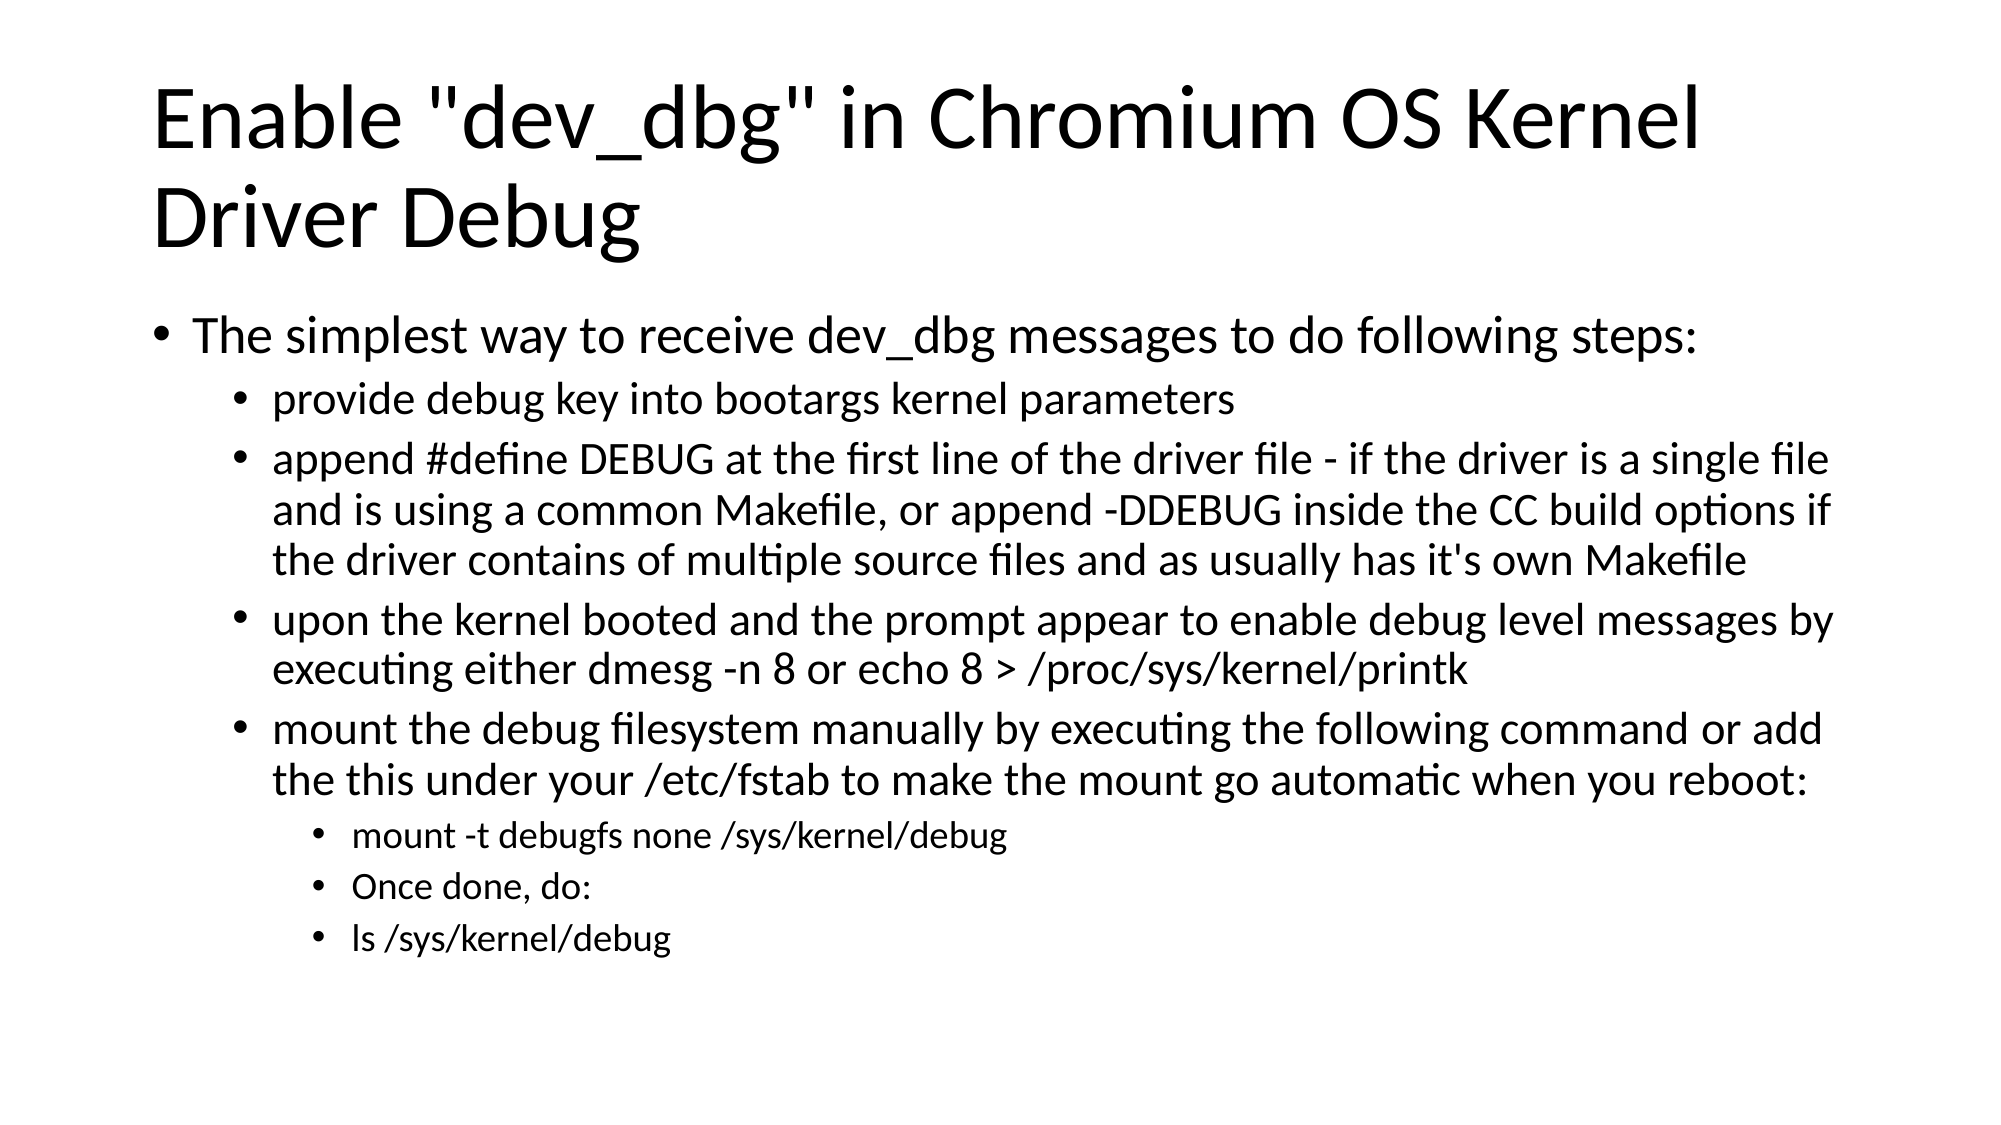

# Enable "dev_dbg" in Chromium OS Kernel Driver Debug
The simplest way to receive dev_dbg messages to do following steps:
provide debug key into bootargs kernel parameters
append #define DEBUG at the first line of the driver file - if the driver is a single file and is using a common Makefile, or append -DDEBUG inside the CC build options if the driver contains of multiple source files and as usually has it's own Makefile
upon the kernel booted and the prompt appear to enable debug level messages by executing either dmesg -n 8 or echo 8 > /proc/sys/kernel/printk
mount the debug filesystem manually by executing the following command or add the this under your /etc/fstab to make the mount go automatic when you reboot:
mount -t debugfs none /sys/kernel/debug
Once done, do:
ls /sys/kernel/debug